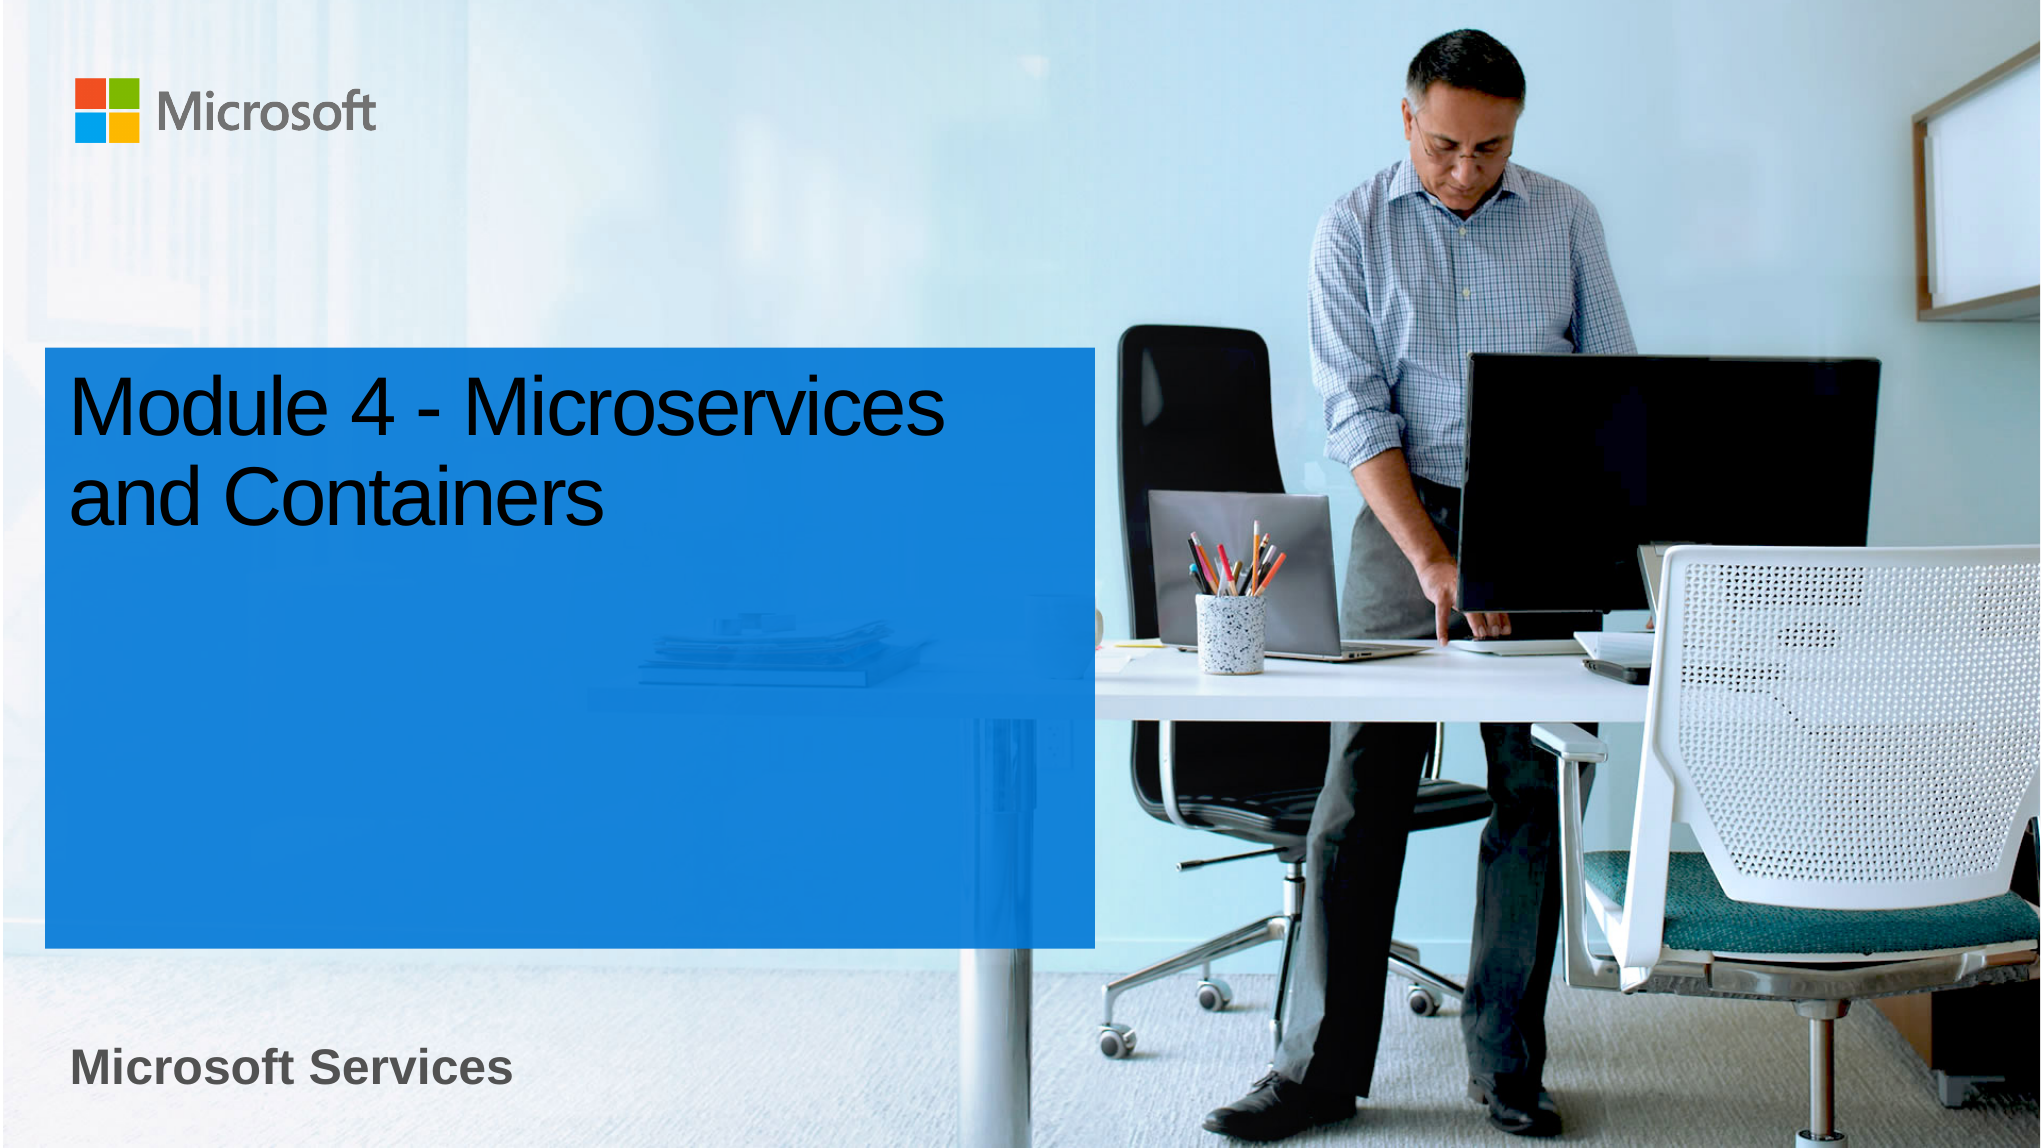

# Module 4 - Microservices and Containers